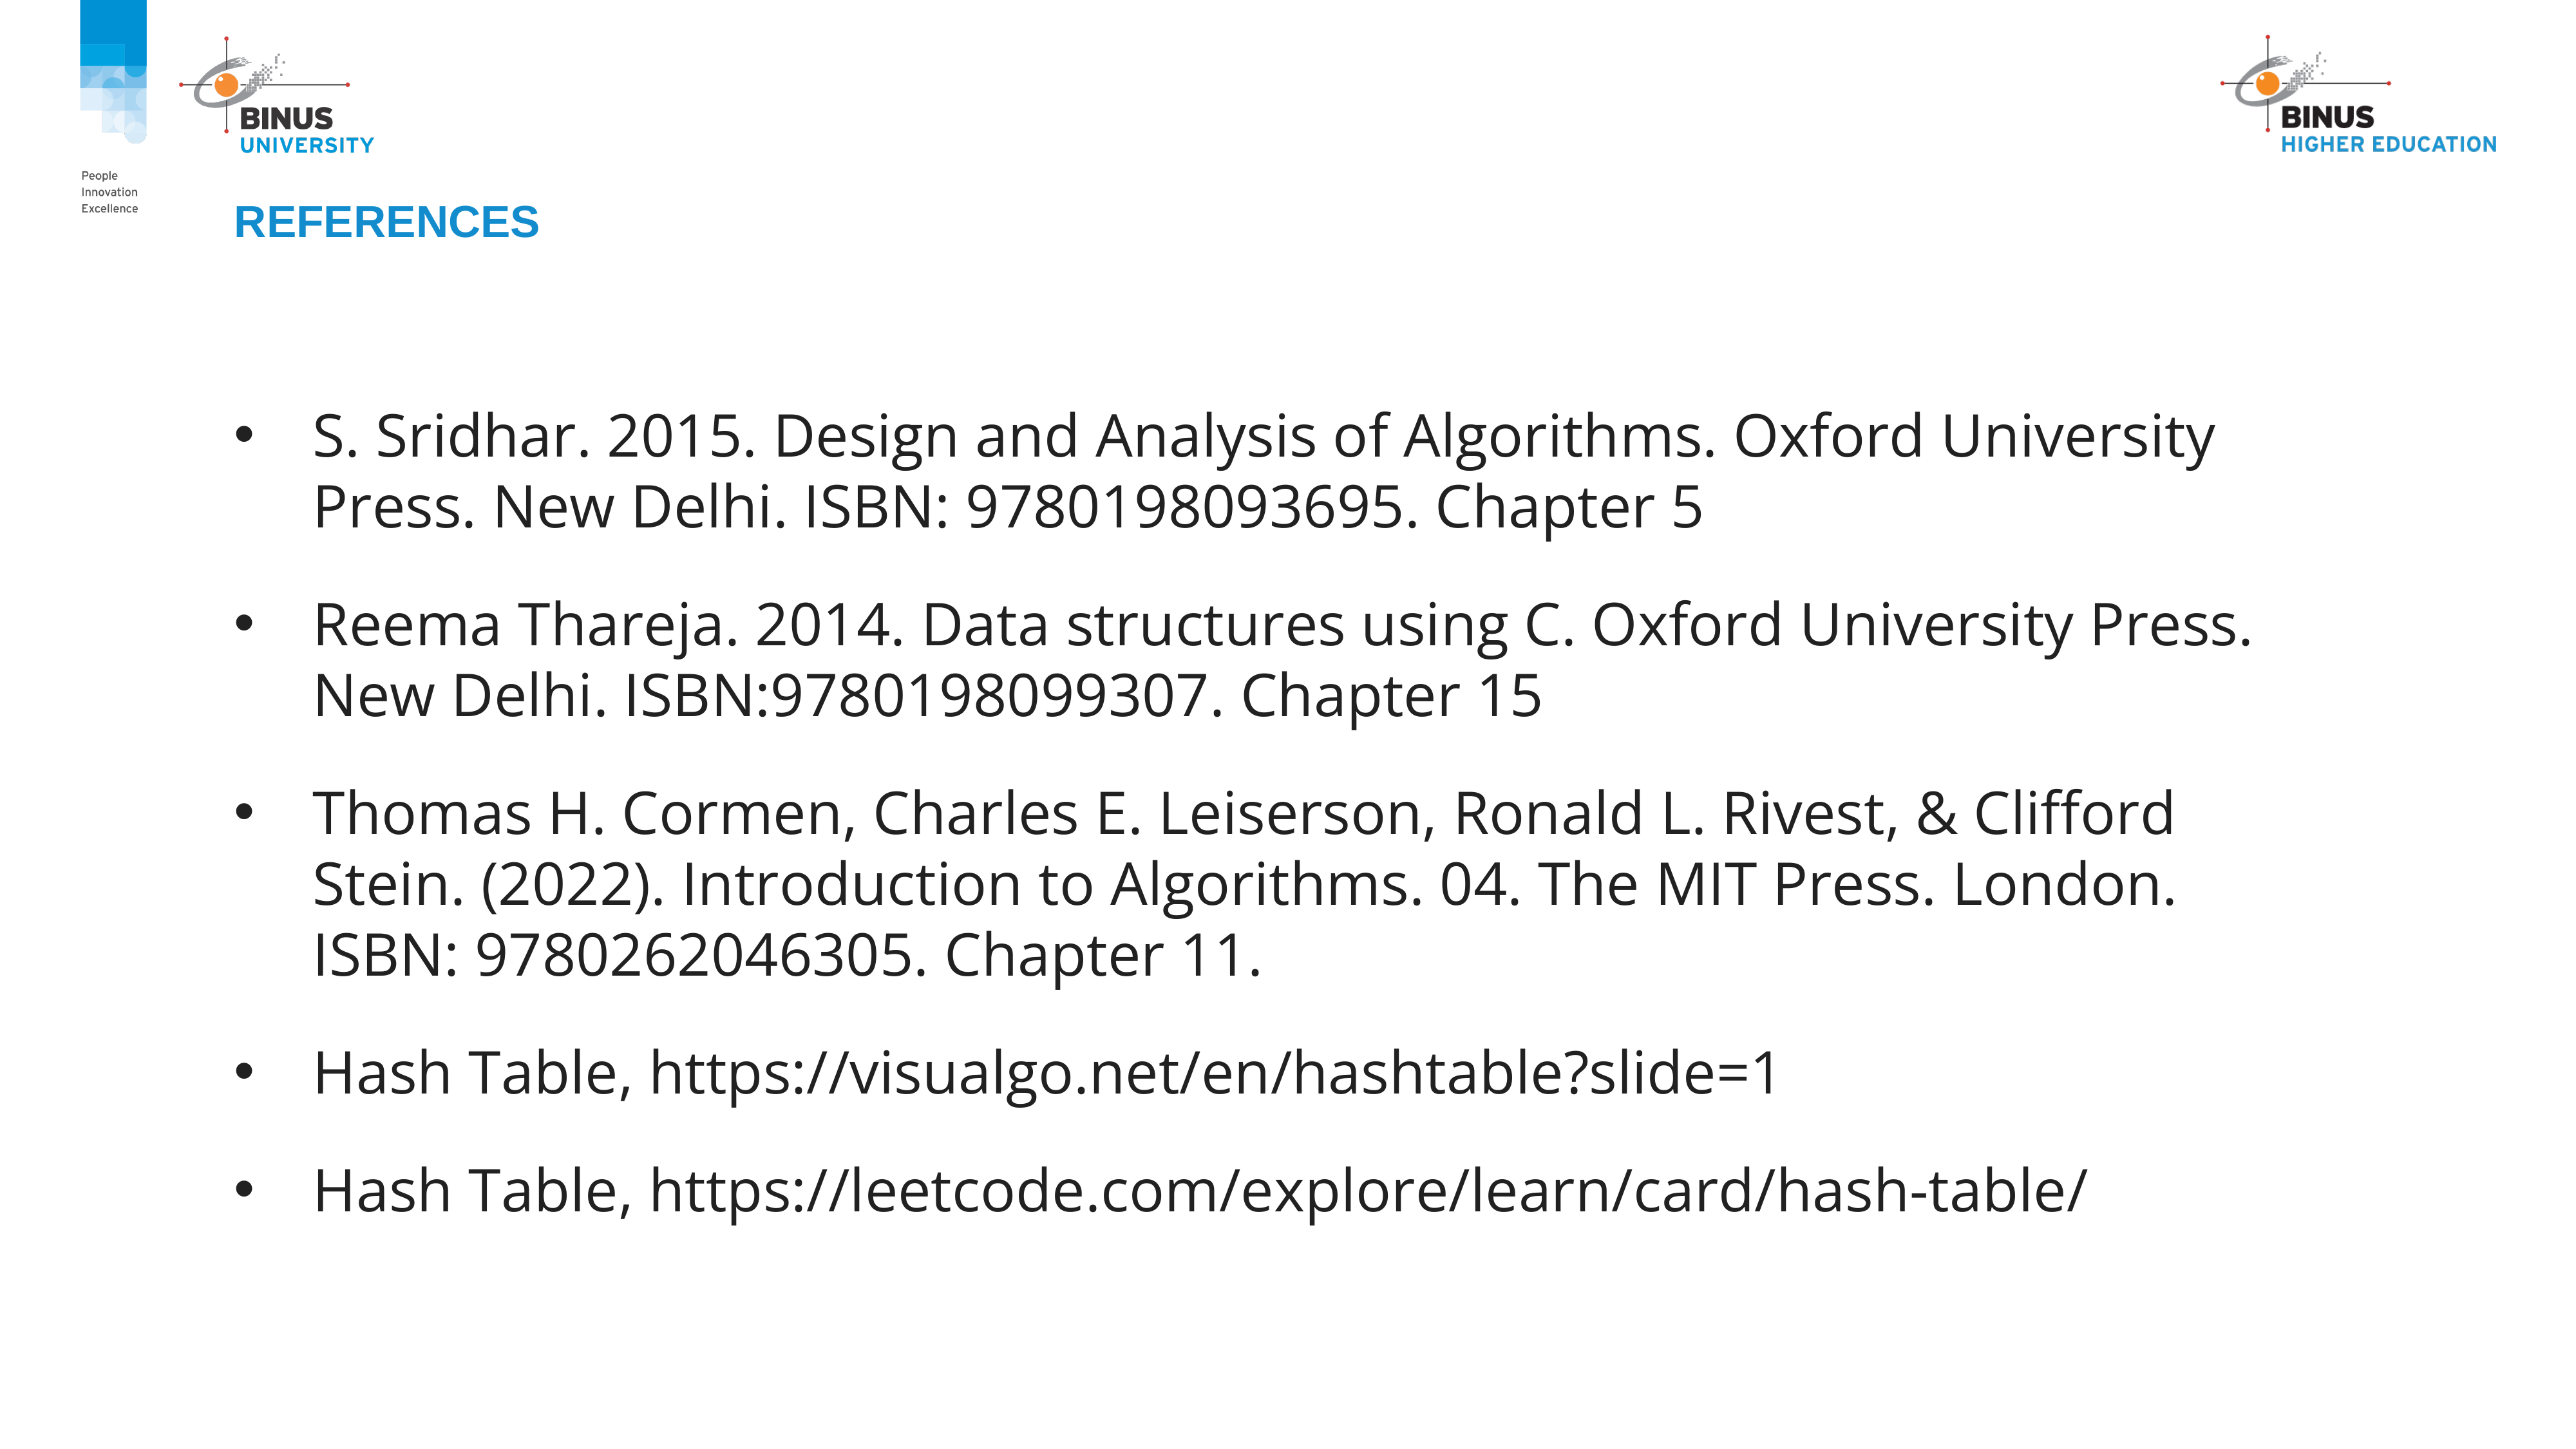

# References

S. Sridhar. 2015. Design and Analysis of Algorithms. Oxford University Press. New Delhi. ISBN: 9780198093695. Chapter 5
Reema Thareja. 2014. Data structures using C. Oxford University Press. New Delhi. ISBN:9780198099307. Chapter 15
Thomas H. Cormen, Charles E. Leiserson, Ronald L. Rivest, & Clifford Stein. (2022). Introduction to Algorithms. 04. The MIT Press. London. ISBN: 9780262046305. Chapter 11.
Hash Table, https://visualgo.net/en/hashtable?slide=1
Hash Table, https://leetcode.com/explore/learn/card/hash-table/